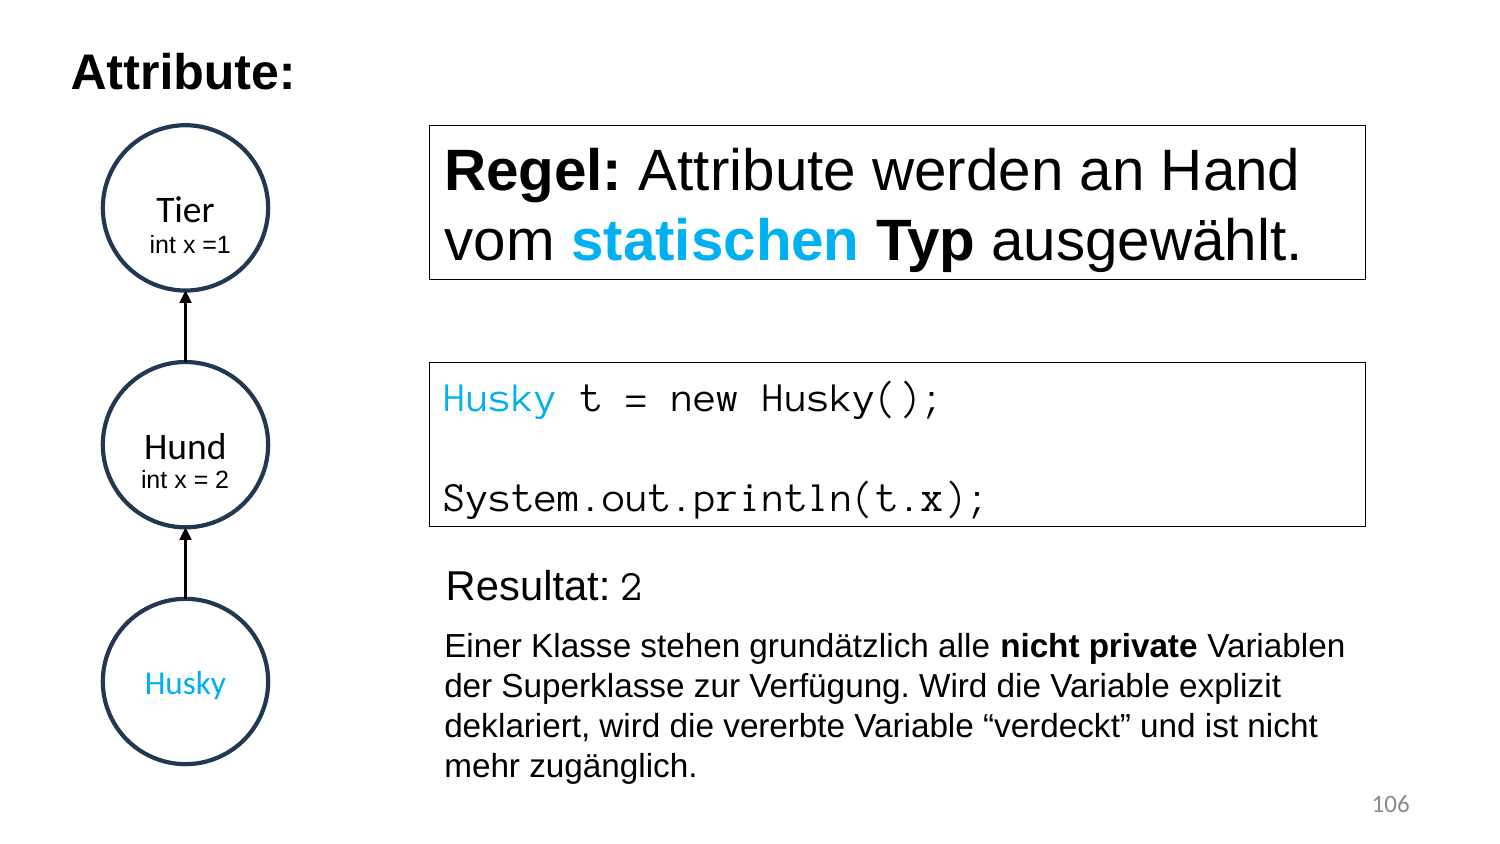

Attribute:
Tier
Regel: Attribute werden an Hand vom statischen Typ ausgewählt.
int x =1
Hund
Husky t = new Husky();

System.out.println(t.x);
int x = 2
Resultat: 2
Husky
Einer Klasse stehen grundätzlich alle nicht private Variablen der Superklasse zur Verfügung. Wird die Variable explizit deklariert, wird die vererbte Variable “verdeckt” und ist nicht mehr zugänglich.
106